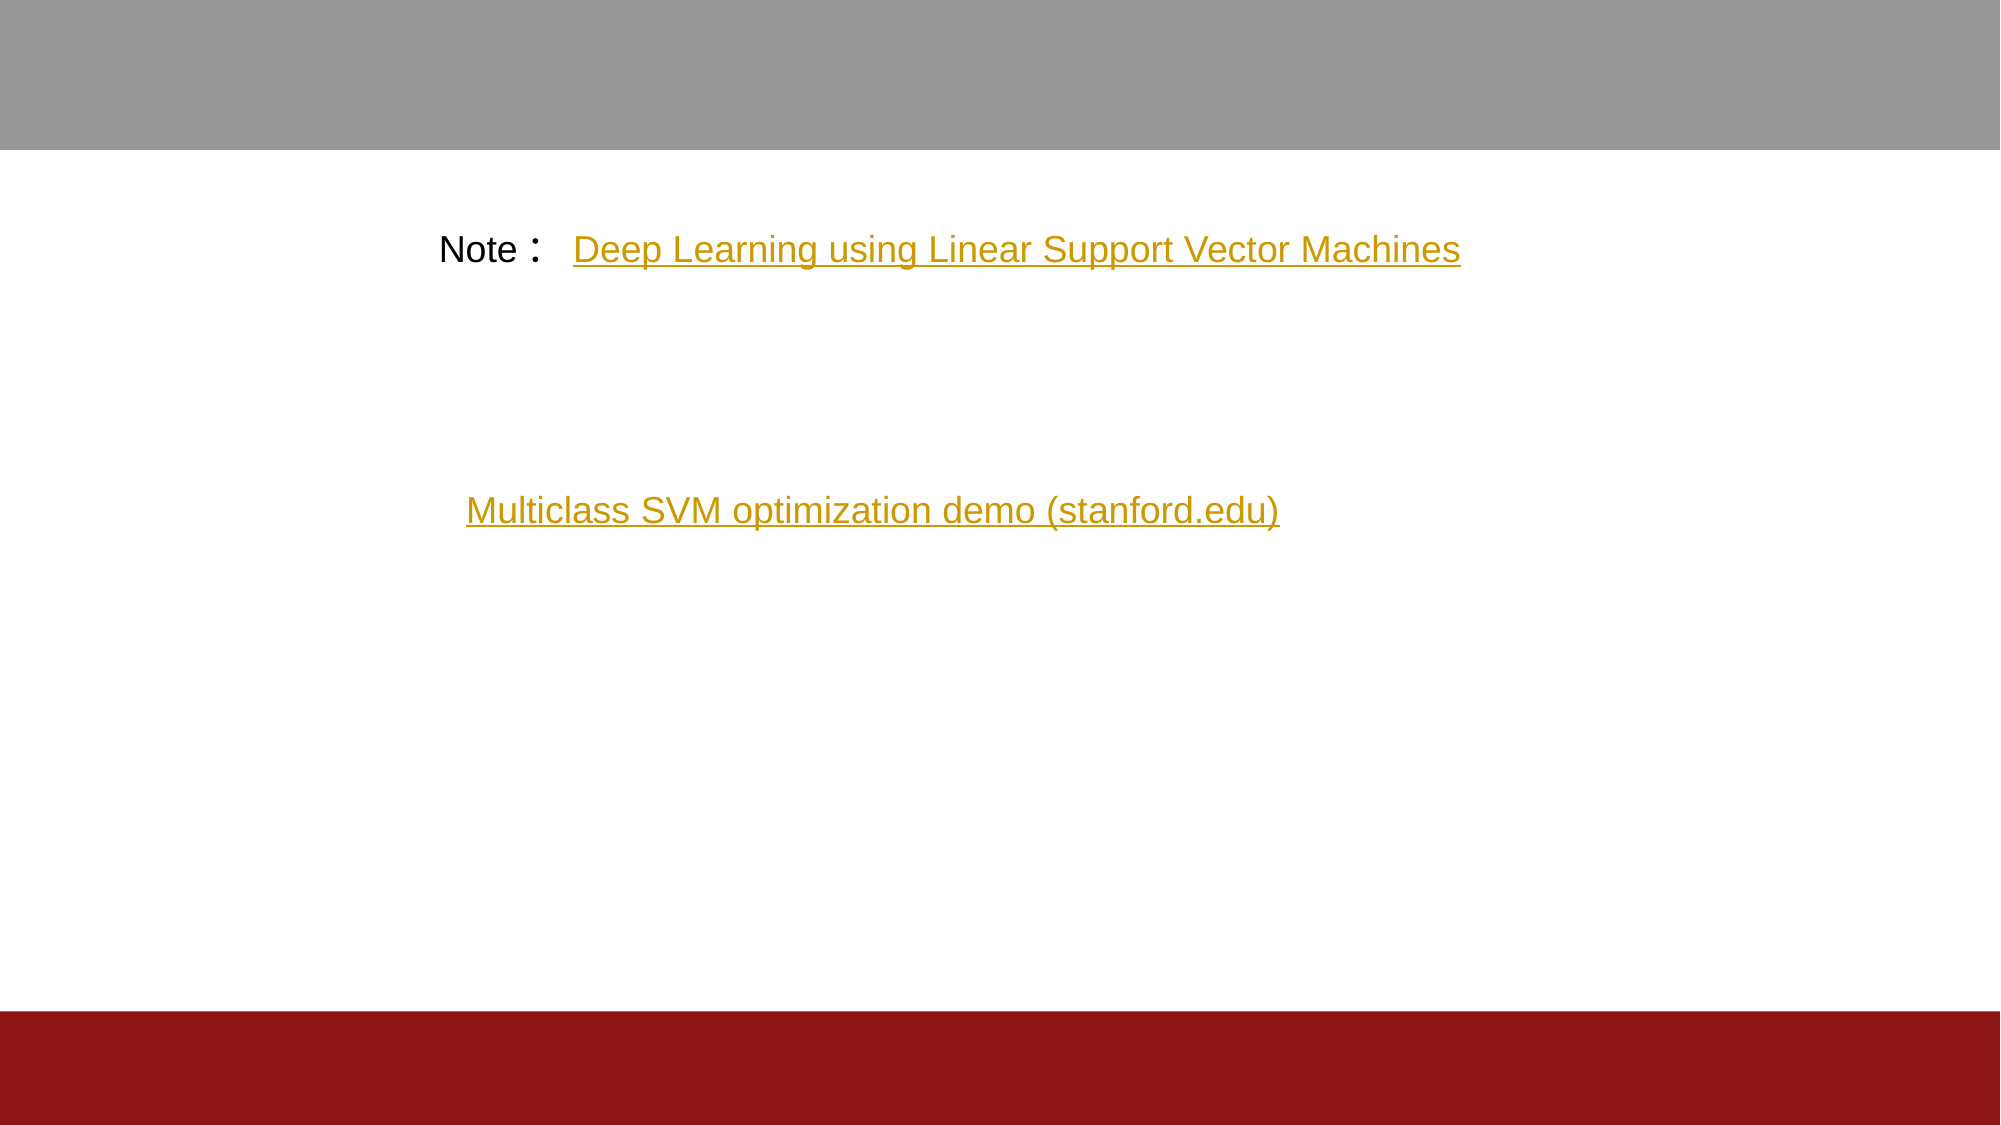

Note：Deep Learning using Linear Support Vector Machines
Multiclass SVM optimization demo (stanford.edu)